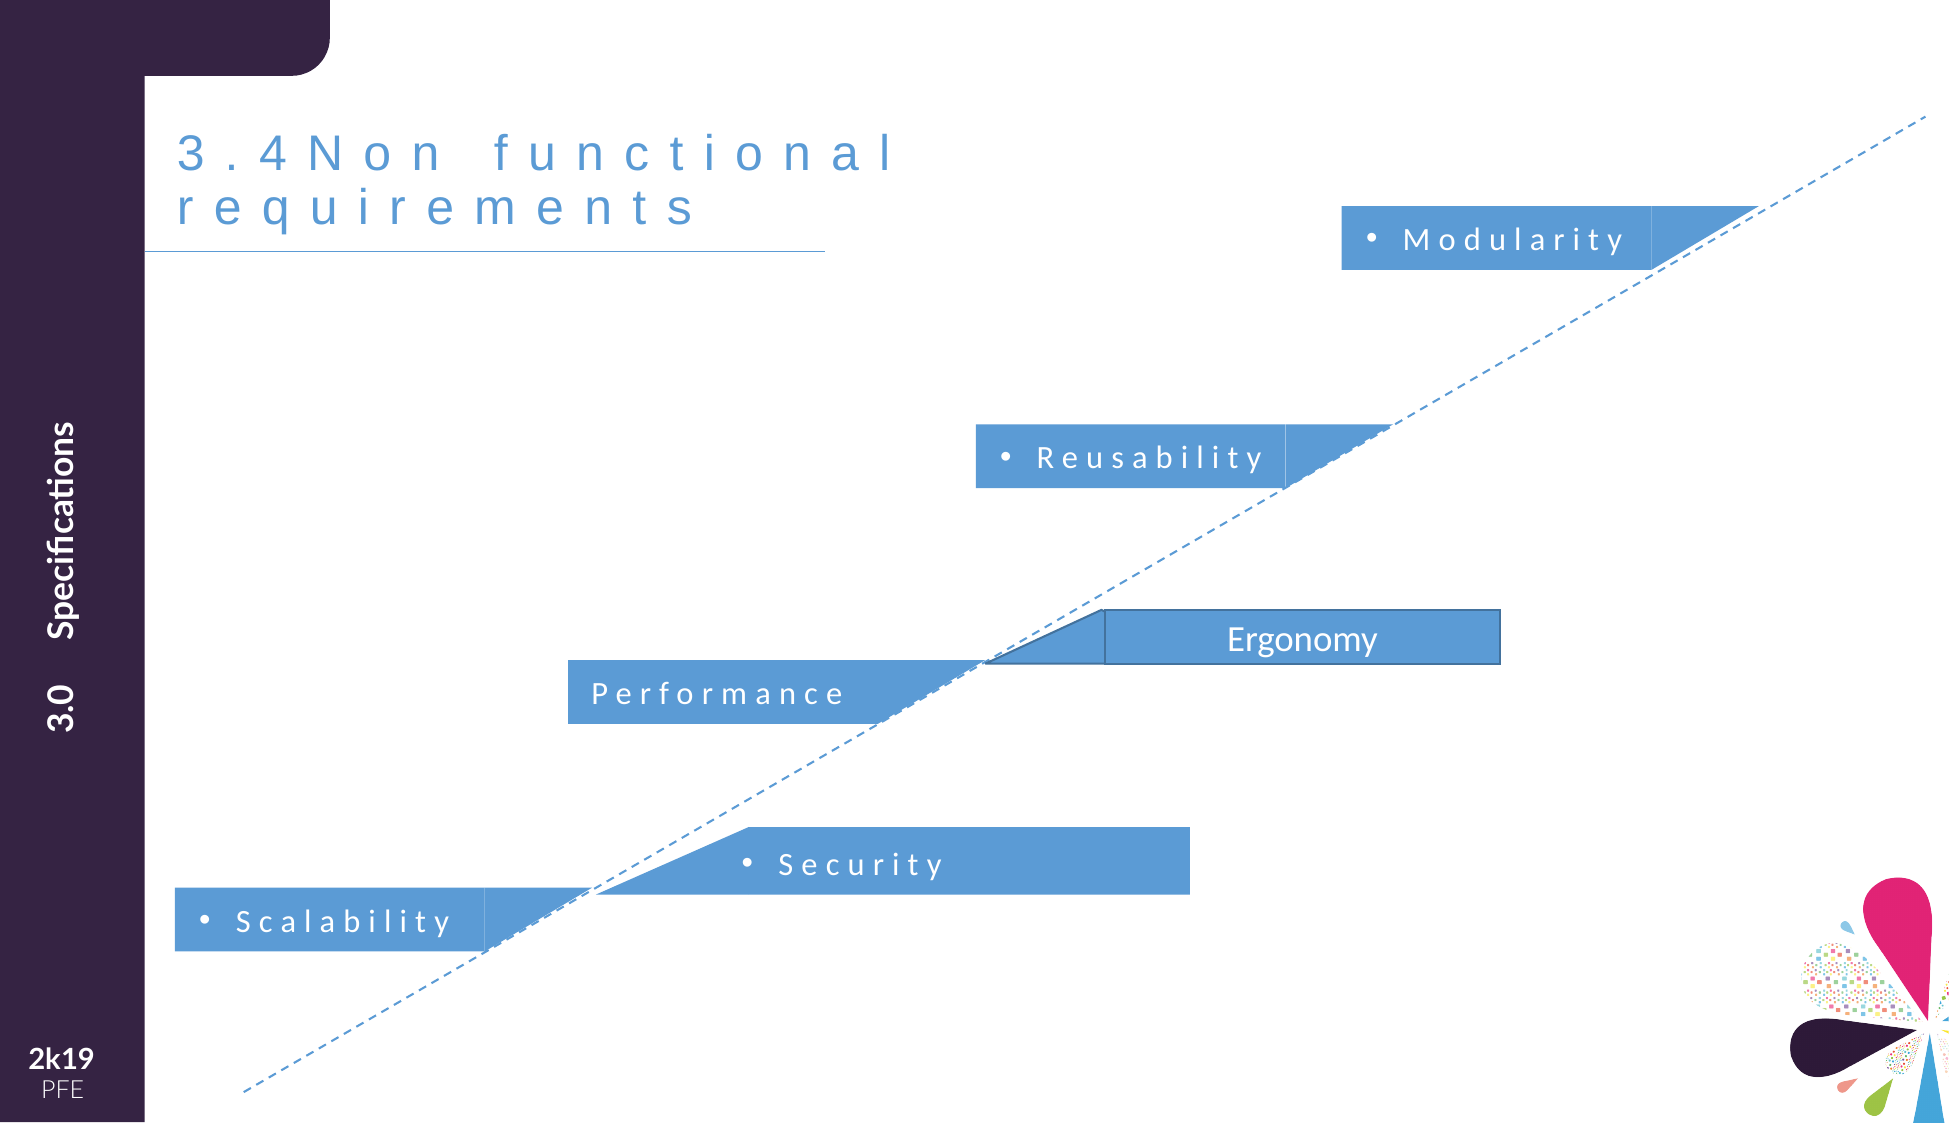

3.4Non functional requirements
Modularity
Reusability
3.0     Specifications

Ergonomy
Performance
Security
Scalability